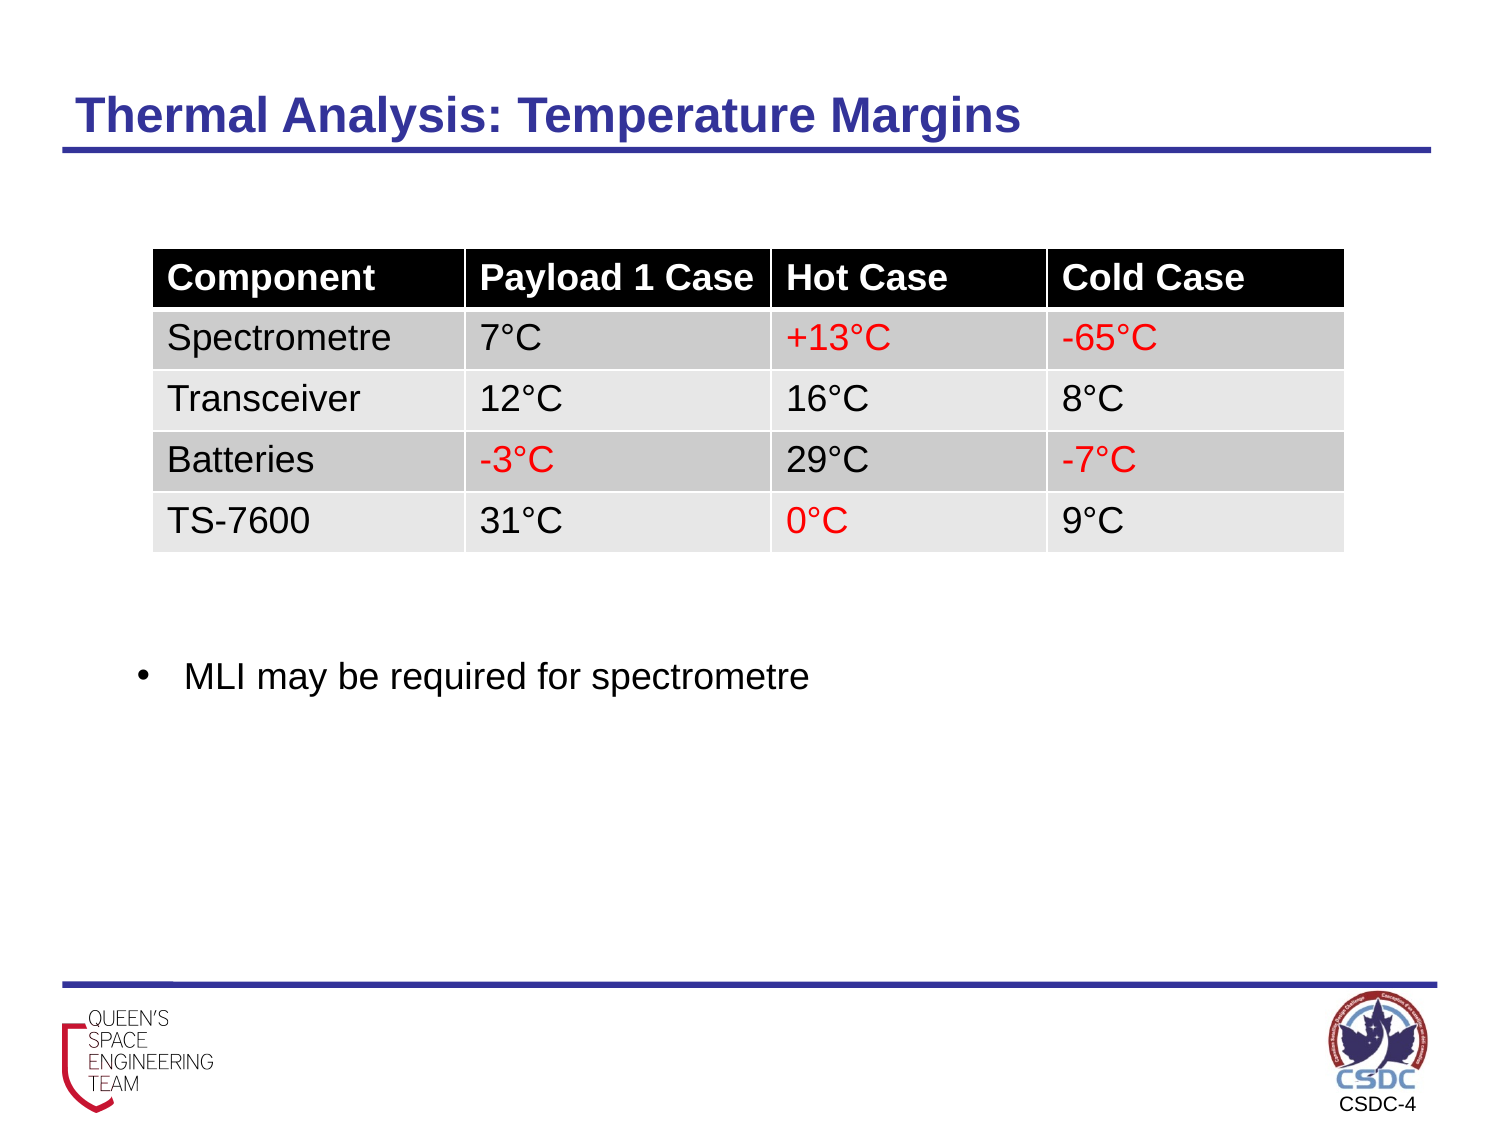

# Thermal Analysis: Temperature Margins
| Component | Payload 1 Case | Hot Case | Cold Case |
| --- | --- | --- | --- |
| Spectrometre | 7°C | +13°C | -65°C |
| Transceiver | 12°C | 16°C | 8°C |
| Batteries | -3°C | 29°C | -7°C |
| TS-7600 | 31°C | 0°C | 9°C |
MLI may be required for spectrometre